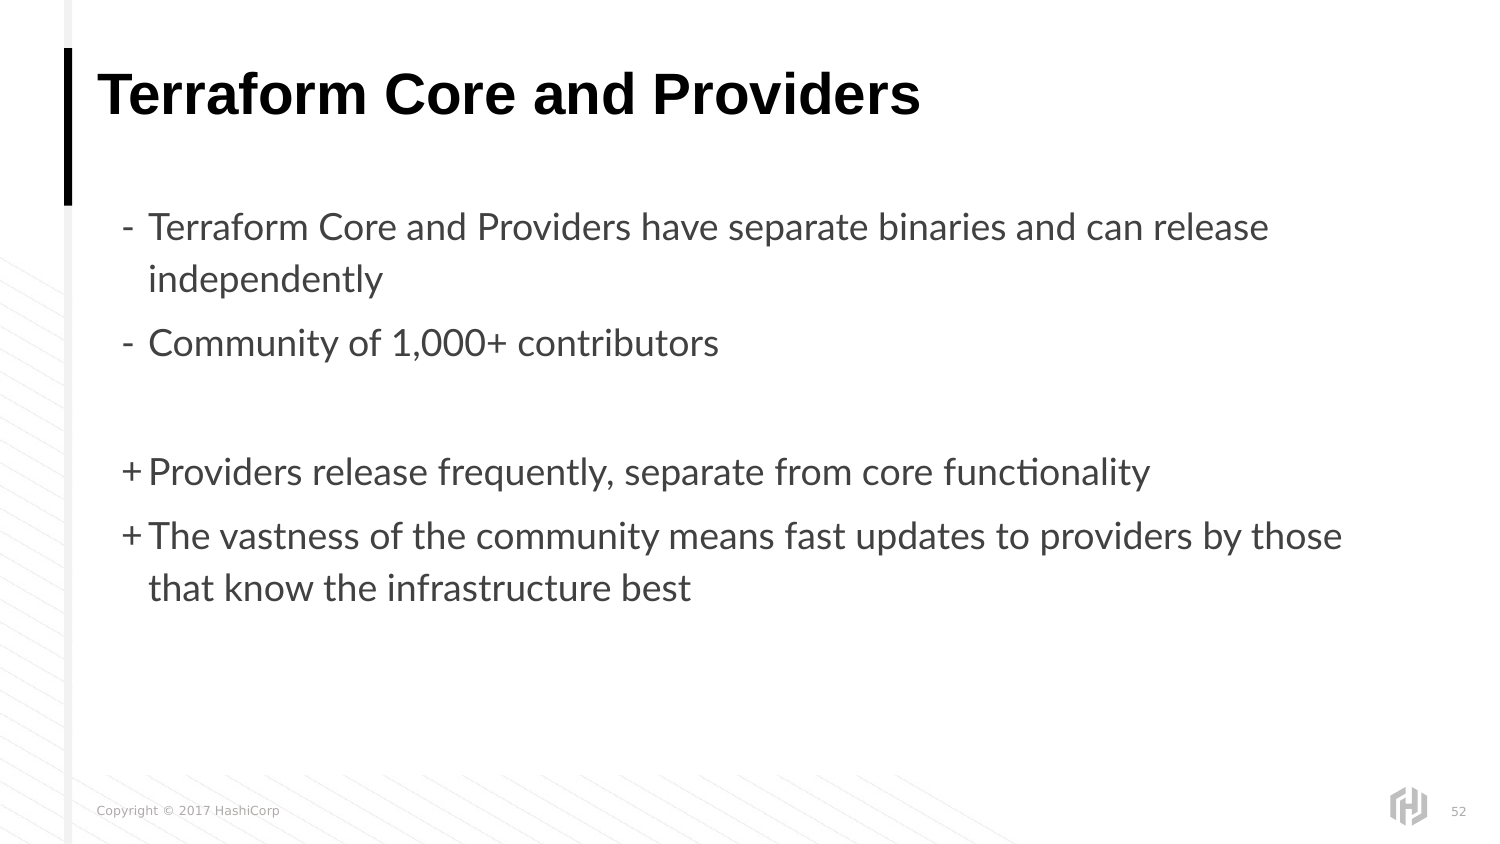

# Terraform Core and Providers
Terraform Core and Providers have separate binaries and can release independently
Community of 1,000+ contributors

Providers release frequently, separate from core functionality
The vastness of the community means fast updates to providers by those that know the infrastructure best

52